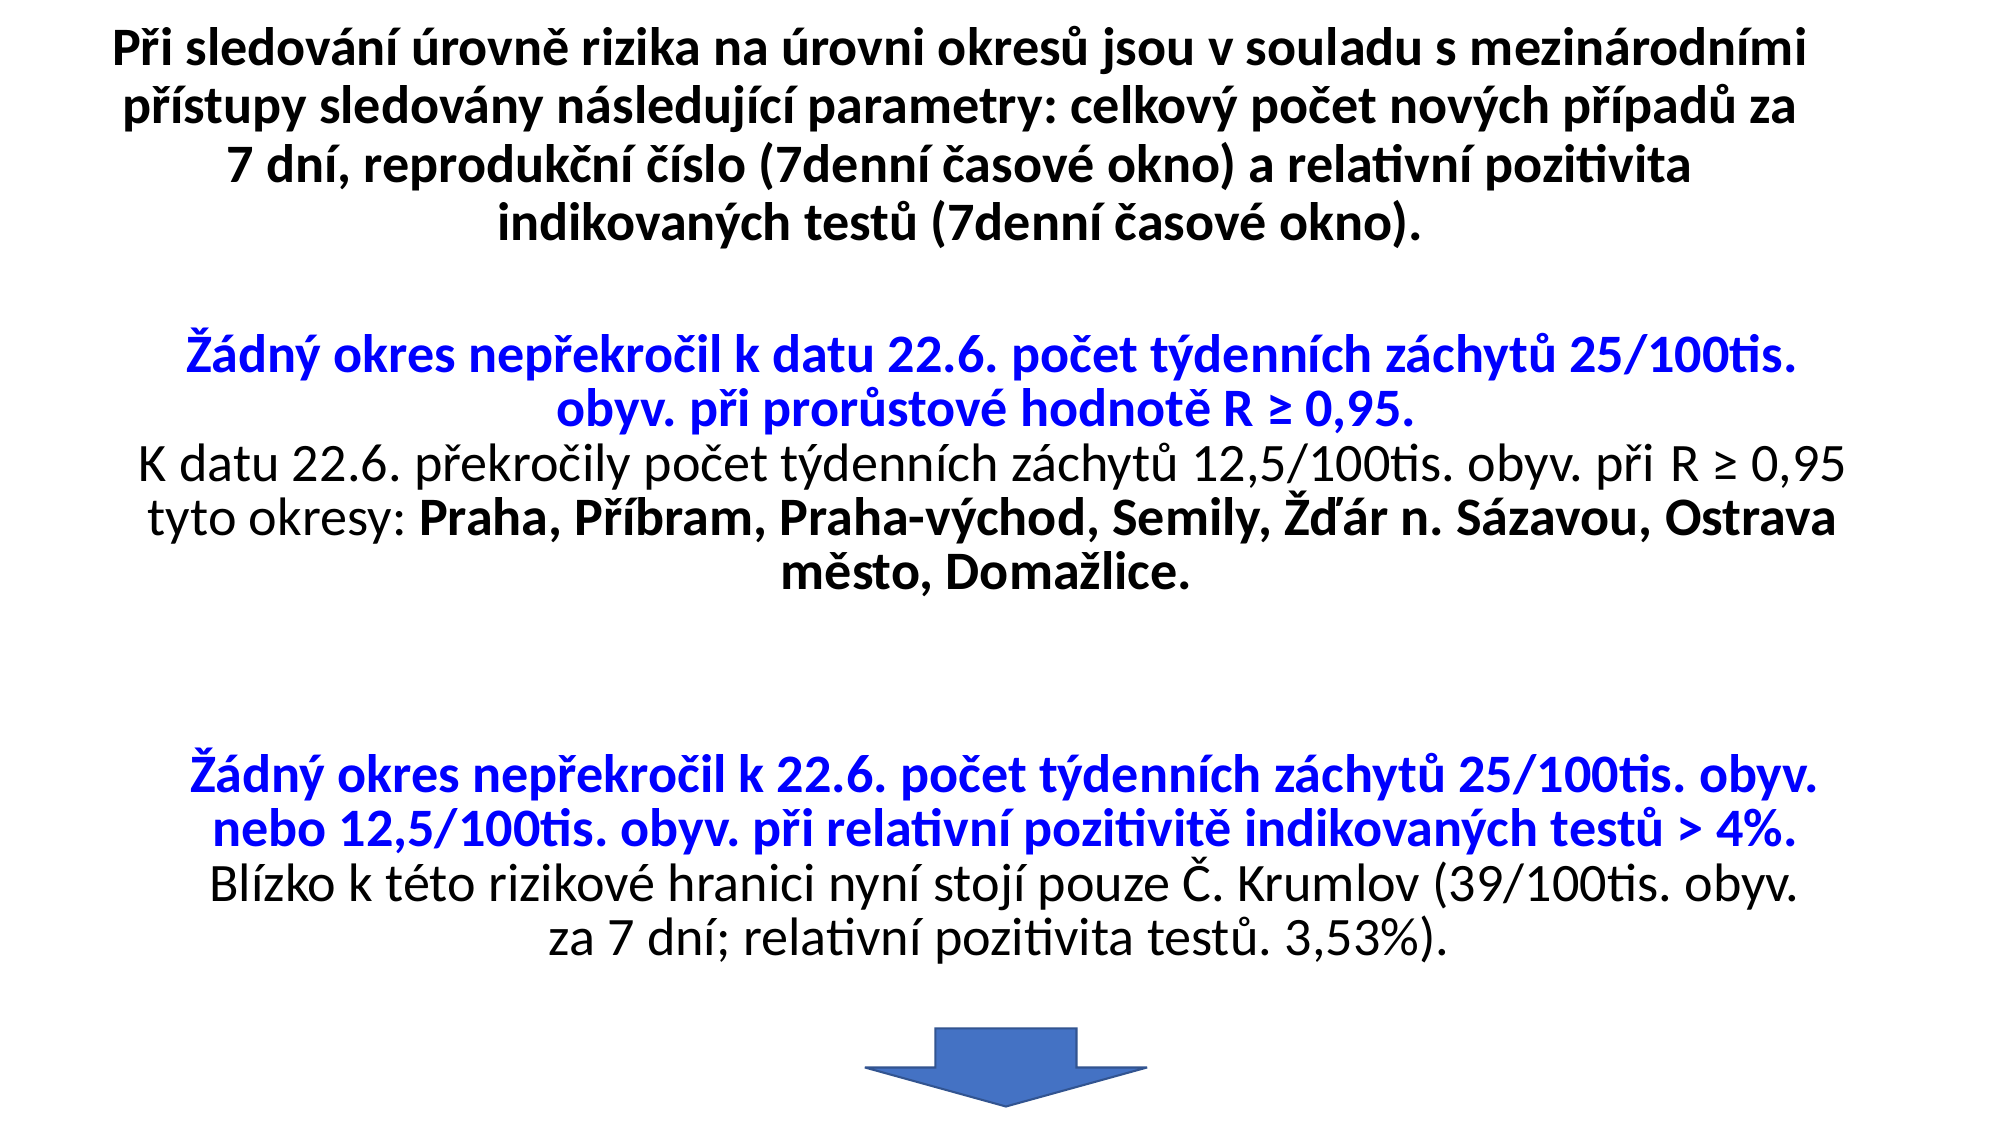

Při sledování úrovně rizika na úrovni okresů jsou v souladu s mezinárodními přístupy sledovány následující parametry: celkový počet nových případů za 7 dní, reprodukční číslo (7denní časové okno) a relativní pozitivita indikovaných testů (7denní časové okno).
| Žádný okres nepřekročil k datu 22.6. počet týdenních záchytů 25/100tis. obyv. při prorůstové hodnotě R ≥ 0,95. K datu 22.6. překročily počet týdenních záchytů 12,5/100tis. obyv. při R ≥ 0,95 tyto okresy: Praha, Příbram, Praha-východ, Semily, Žďár n. Sázavou, Ostrava město, Domažlice. |
| --- |

| Žádný okres nepřekročil k 22.6. počet týdenních záchytů 25/100tis. obyv. nebo 12,5/100tis. obyv. při relativní pozitivitě indikovaných testů > 4%. Blízko k této rizikové hranici nyní stojí pouze Č. Krumlov (39/100tis. obyv. za 7 dní; relativní pozitivita testů. 3,53%). |
| --- |